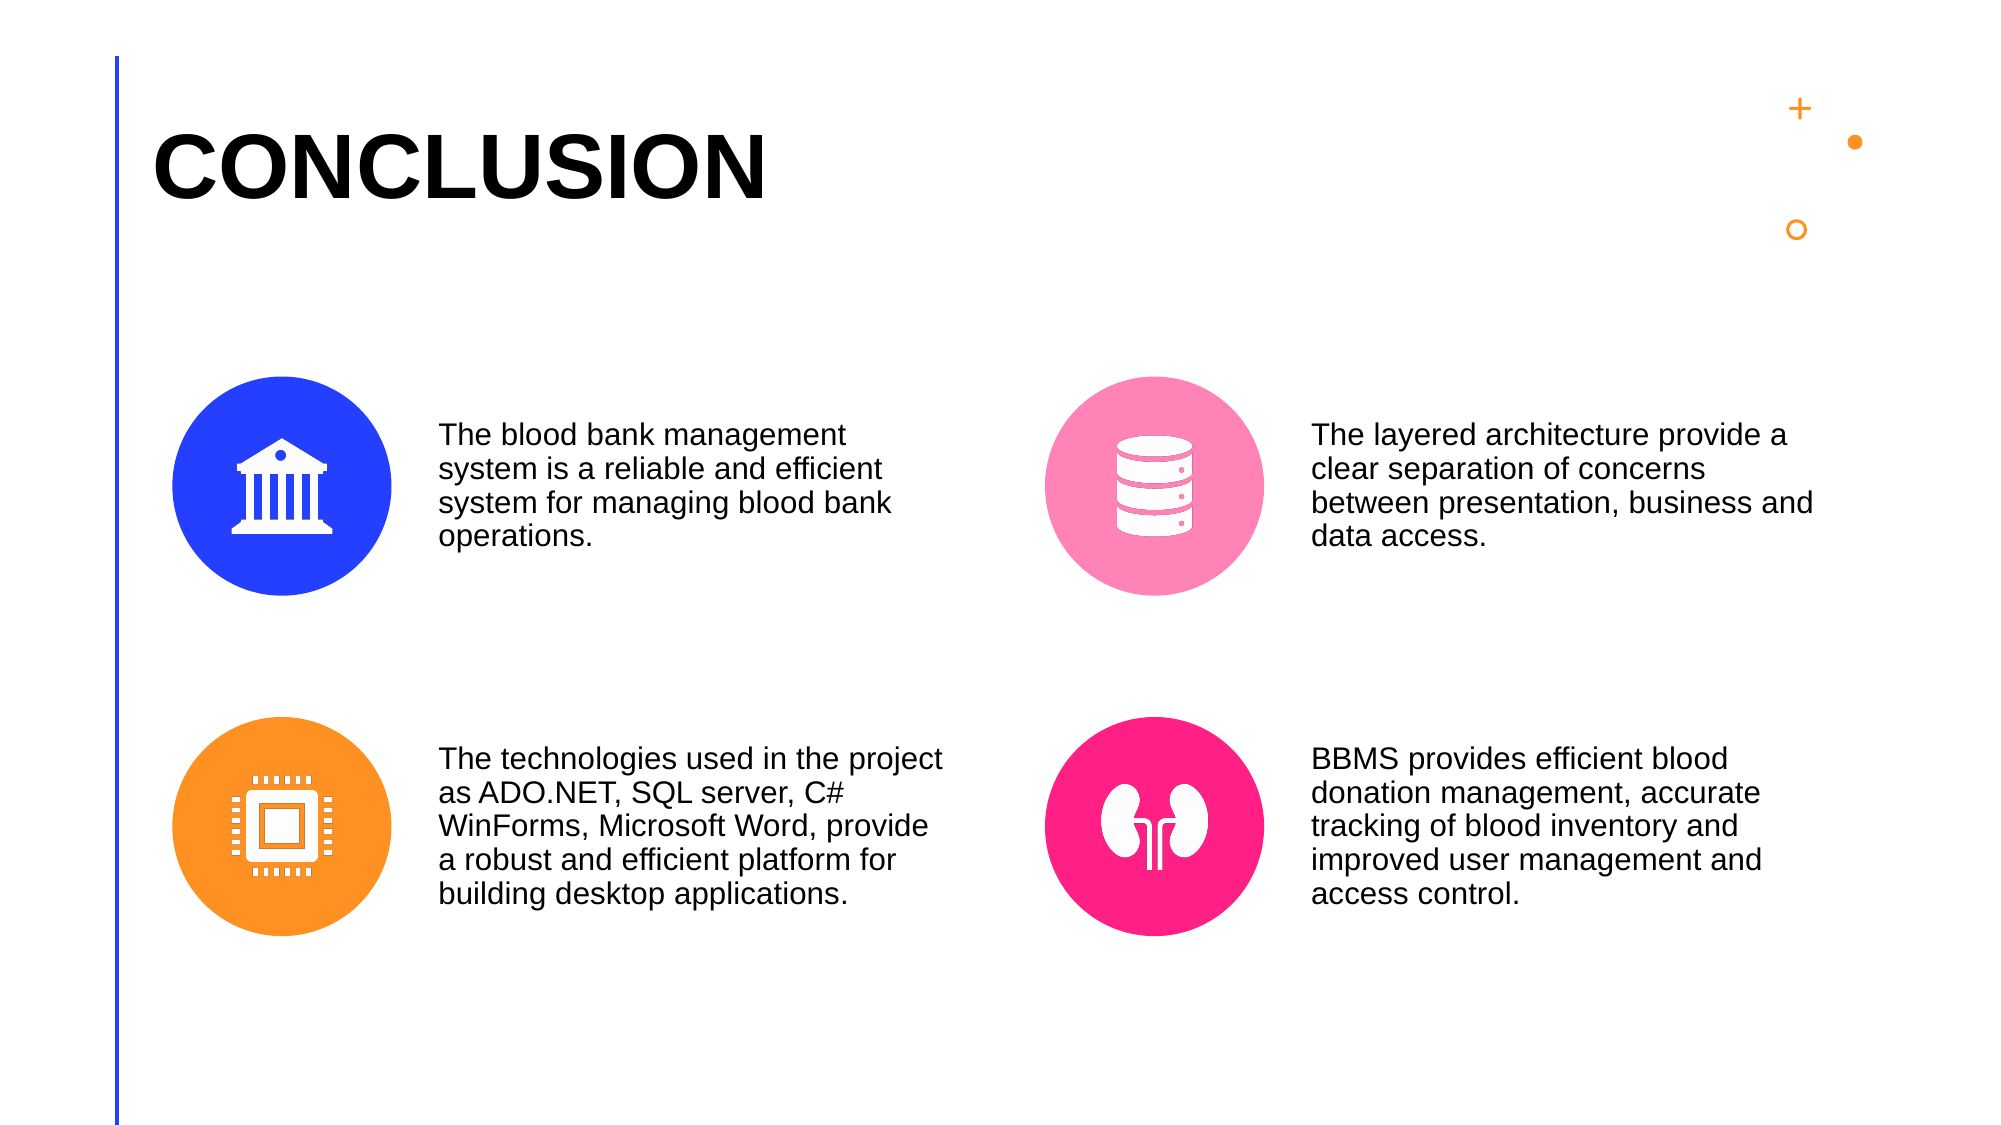

# CONCLUSION

The blood bank management system is a reliable and efficient system for managing blood bank operations.
The layered architecture provide a clear separation of concerns between presentation, business and data access.
The technologies used in the project as ADO.NET, SQL server, C# WinForms, Microsoft Word, provide a robust and efficient platform for building desktop applications.
BBMS provides efficient blood donation management, accurate tracking of blood inventory and improved user management and access control.